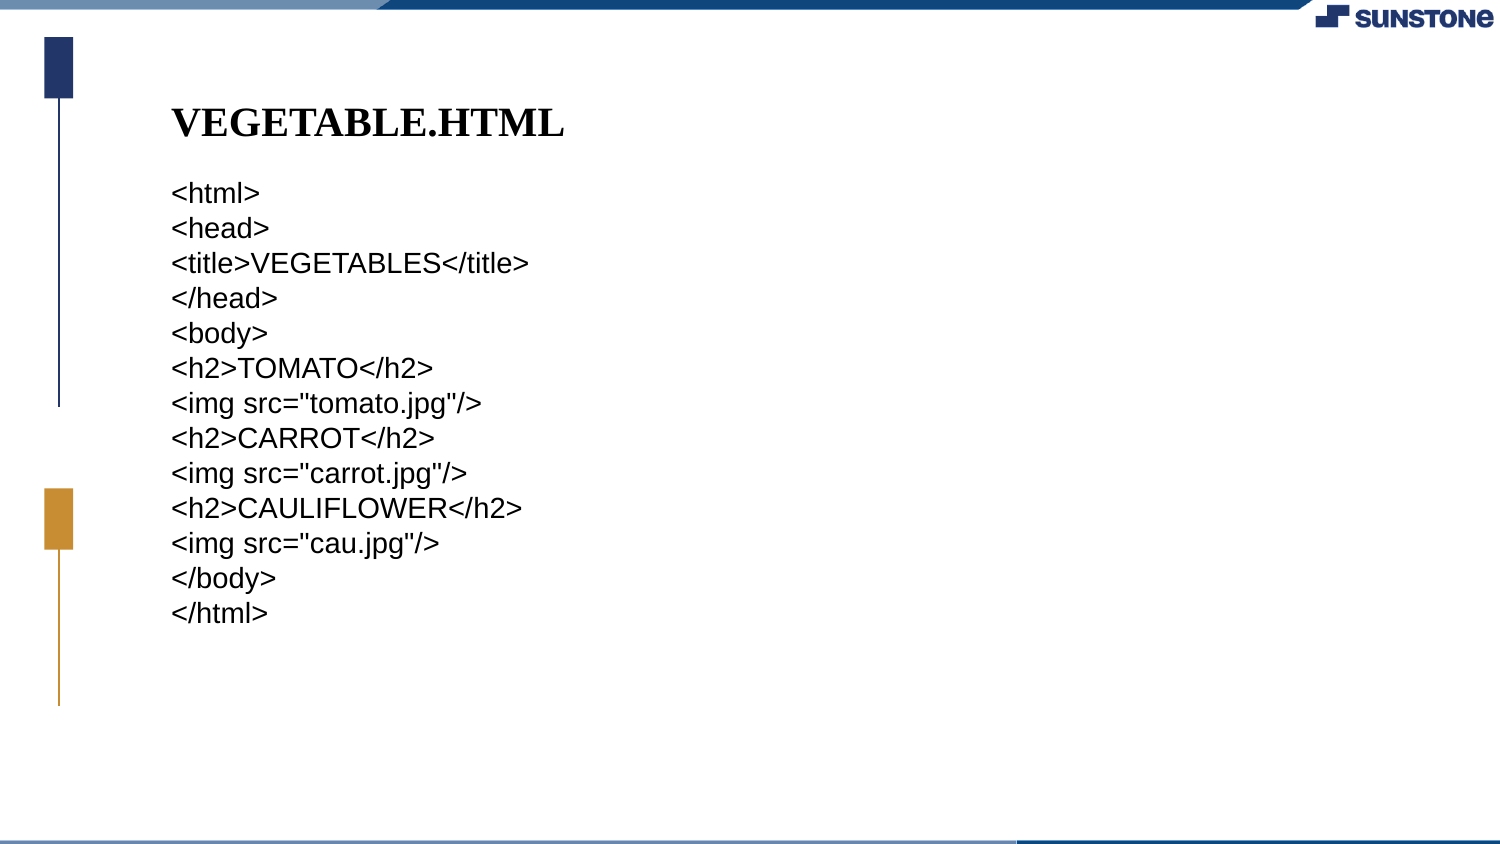

VEGETABLE.HTML
<html>
<head>
<title>VEGETABLES</title>
</head>
<body>
<h2>TOMATO</h2>
<img src="tomato.jpg"/>
<h2>CARROT</h2>
<img src="carrot.jpg"/>
<h2>CAULIFLOWER</h2>
<img src="cau.jpg"/>
</body>
</html>